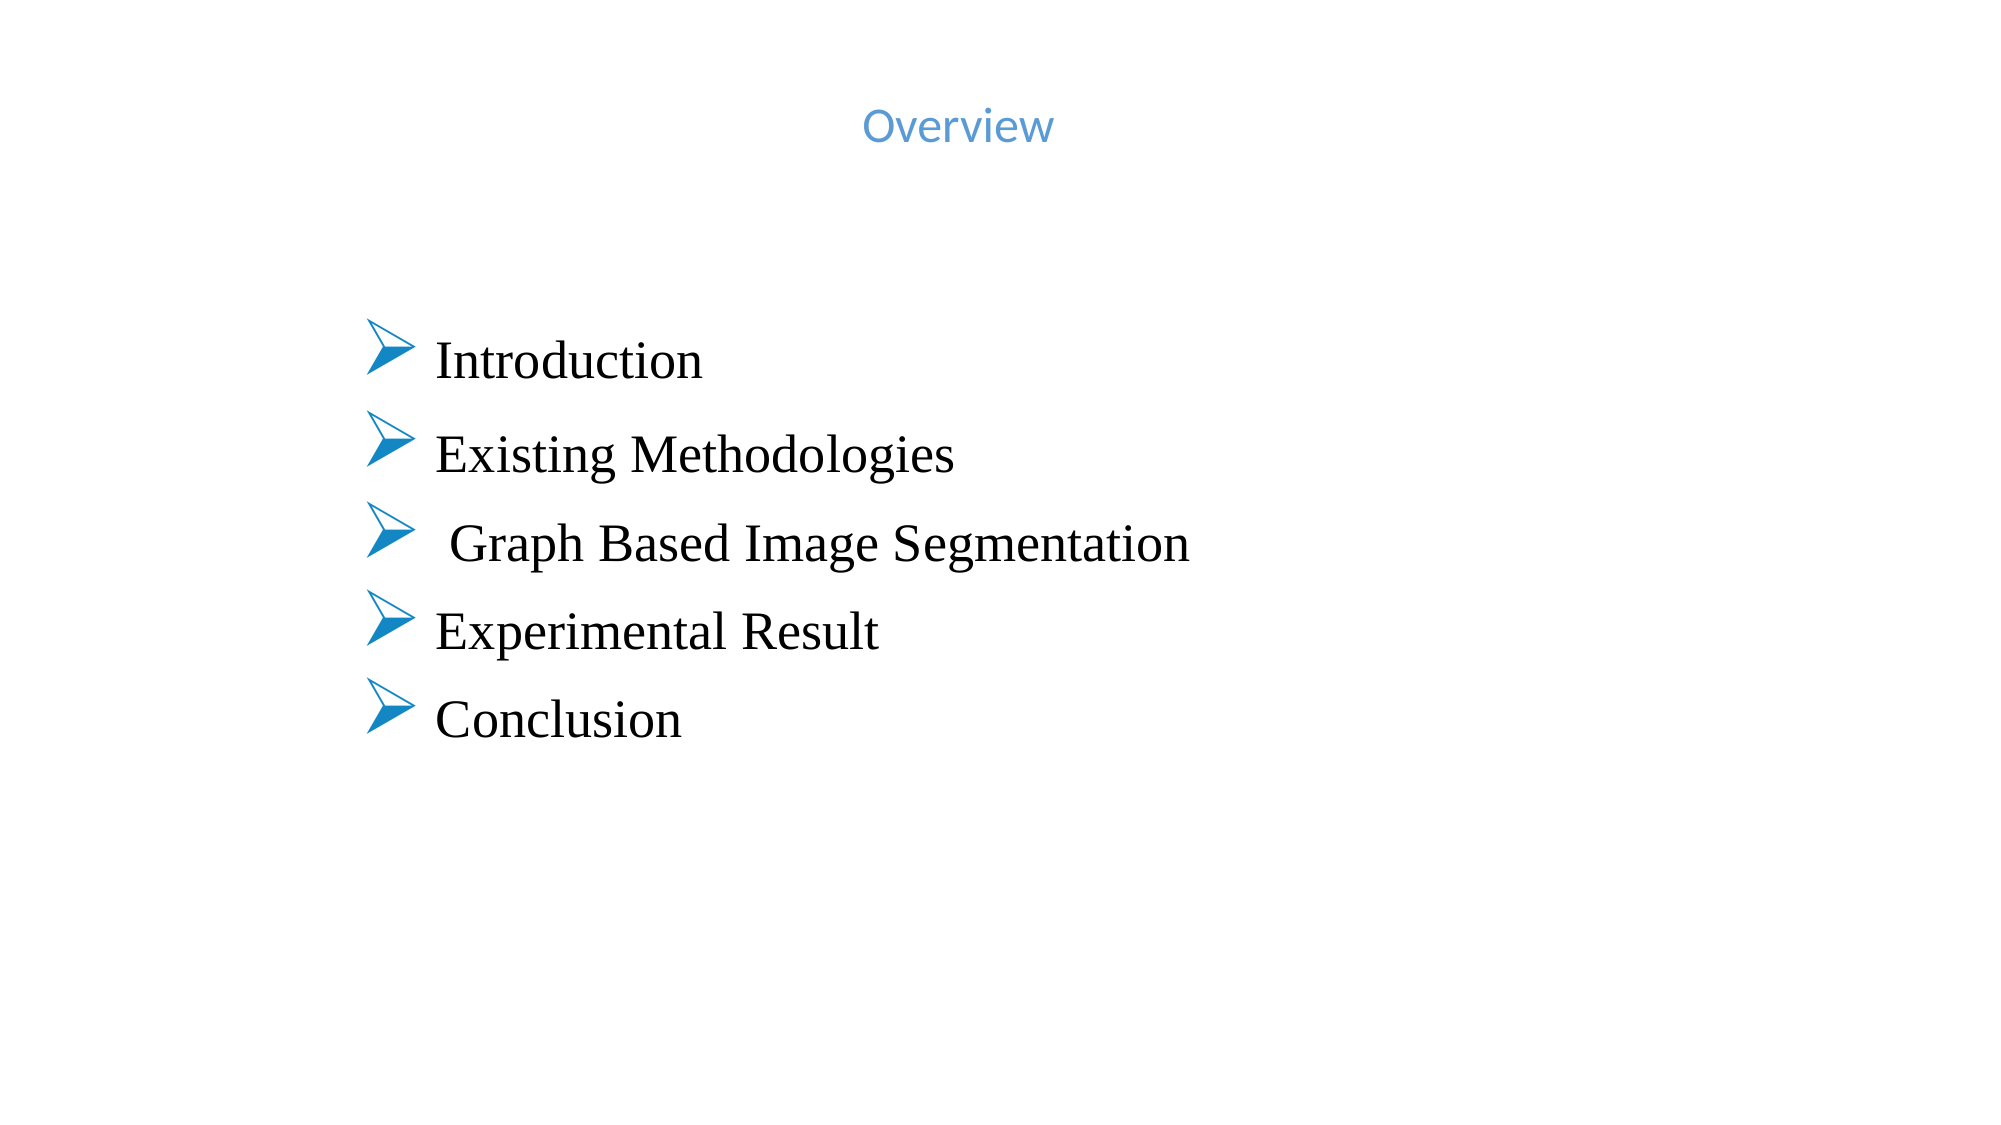

Overview
Introduction
Existing Methodologies
 Graph Based Image Segmentation
Experimental Result
Conclusion